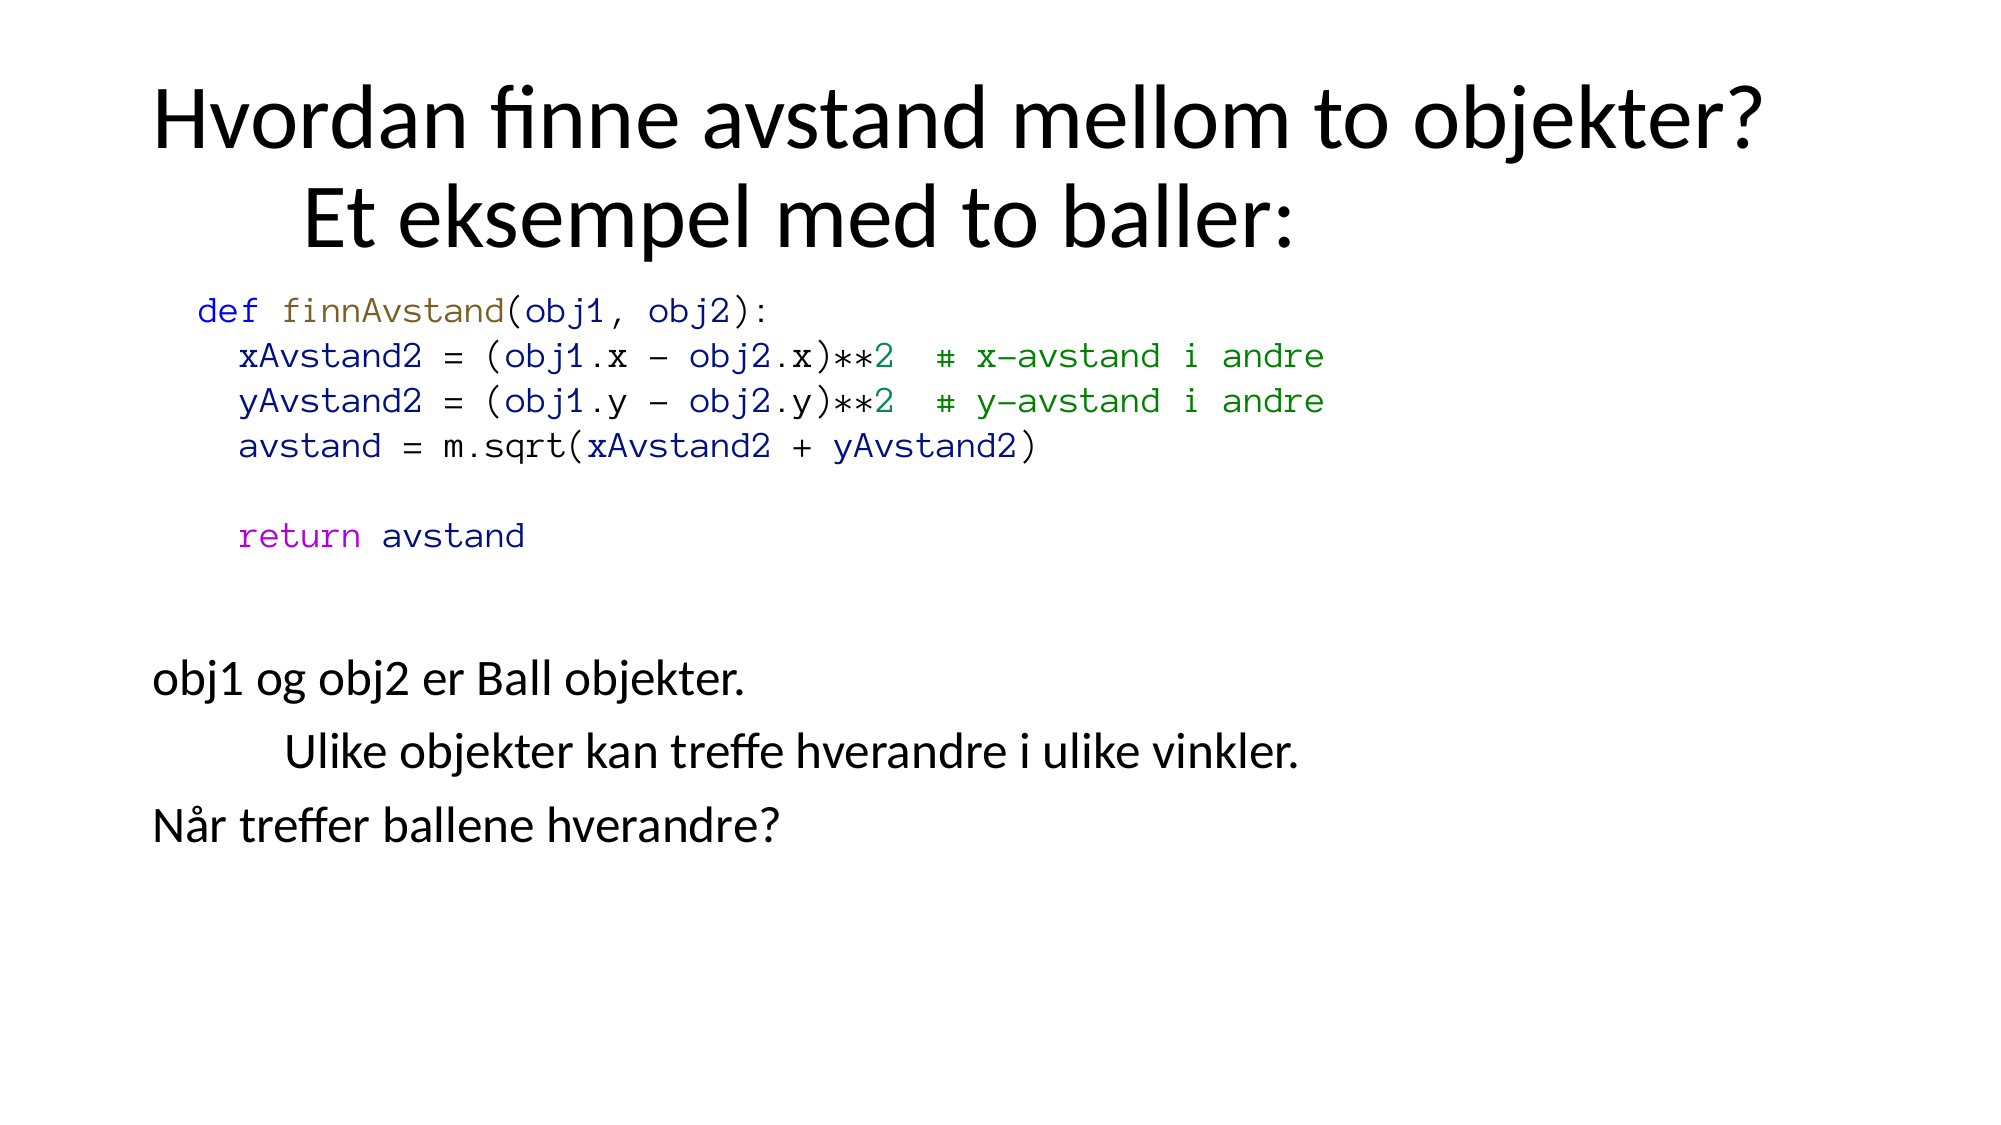

# Hvordan finne avstand mellom to objekter? Et eksempel med to baller:
def finnAvstand(obj1, obj2):
  xAvstand2 = (obj1.x - obj2.x)**2  # x-avstand i andre
  yAvstand2 = (obj1.y - obj2.y)**2  # y-avstand i andre
  avstand = m.sqrt(xAvstand2 + yAvstand2)
  return avstand
obj1 og obj2 er Ball objekter.
	Ulike objekter kan treffe hverandre i ulike vinkler.
Når treffer ballene hverandre?